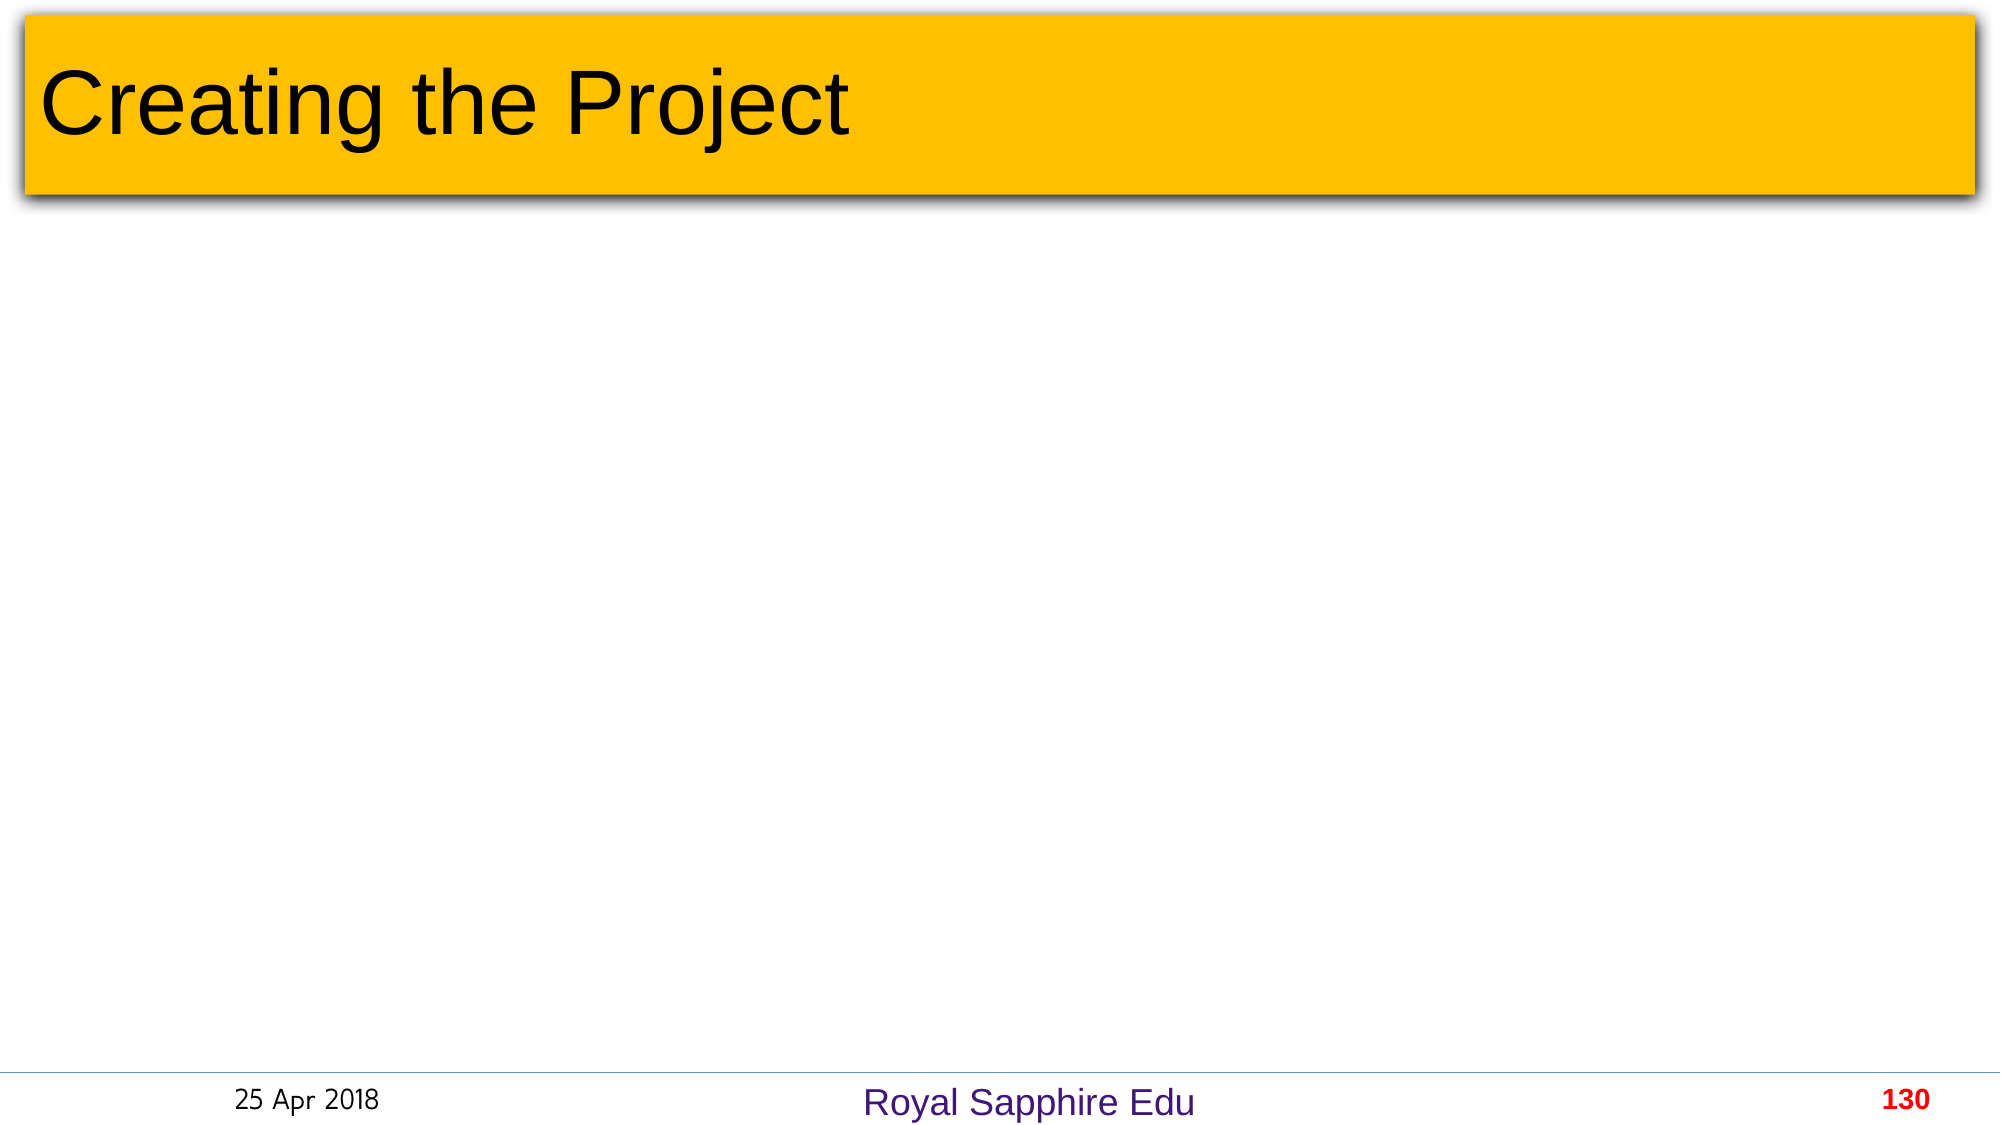

# Creating the Project

25 Apr 2018
130